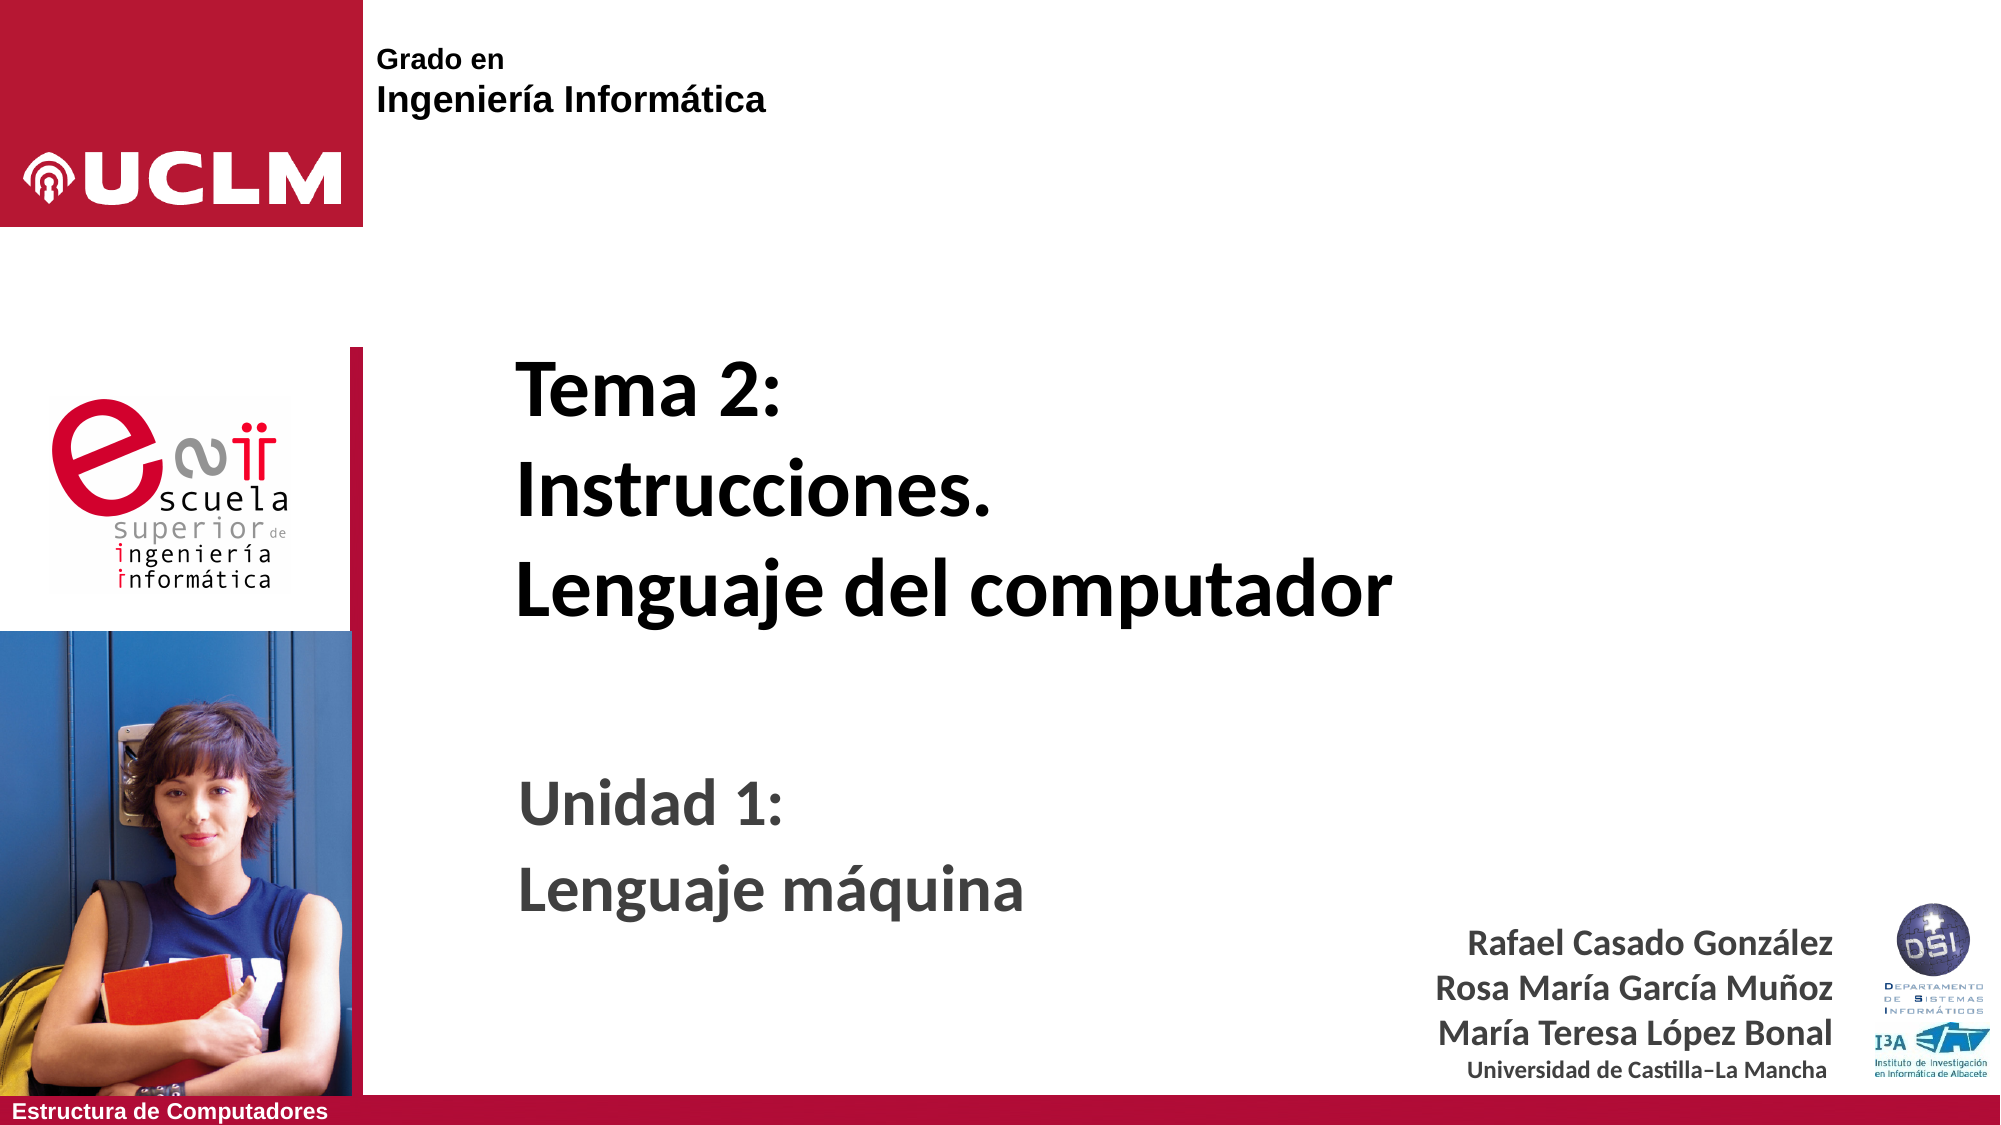

# Tema 2: Instrucciones. Lenguaje del computador
Unidad 1:
Lenguaje máquina